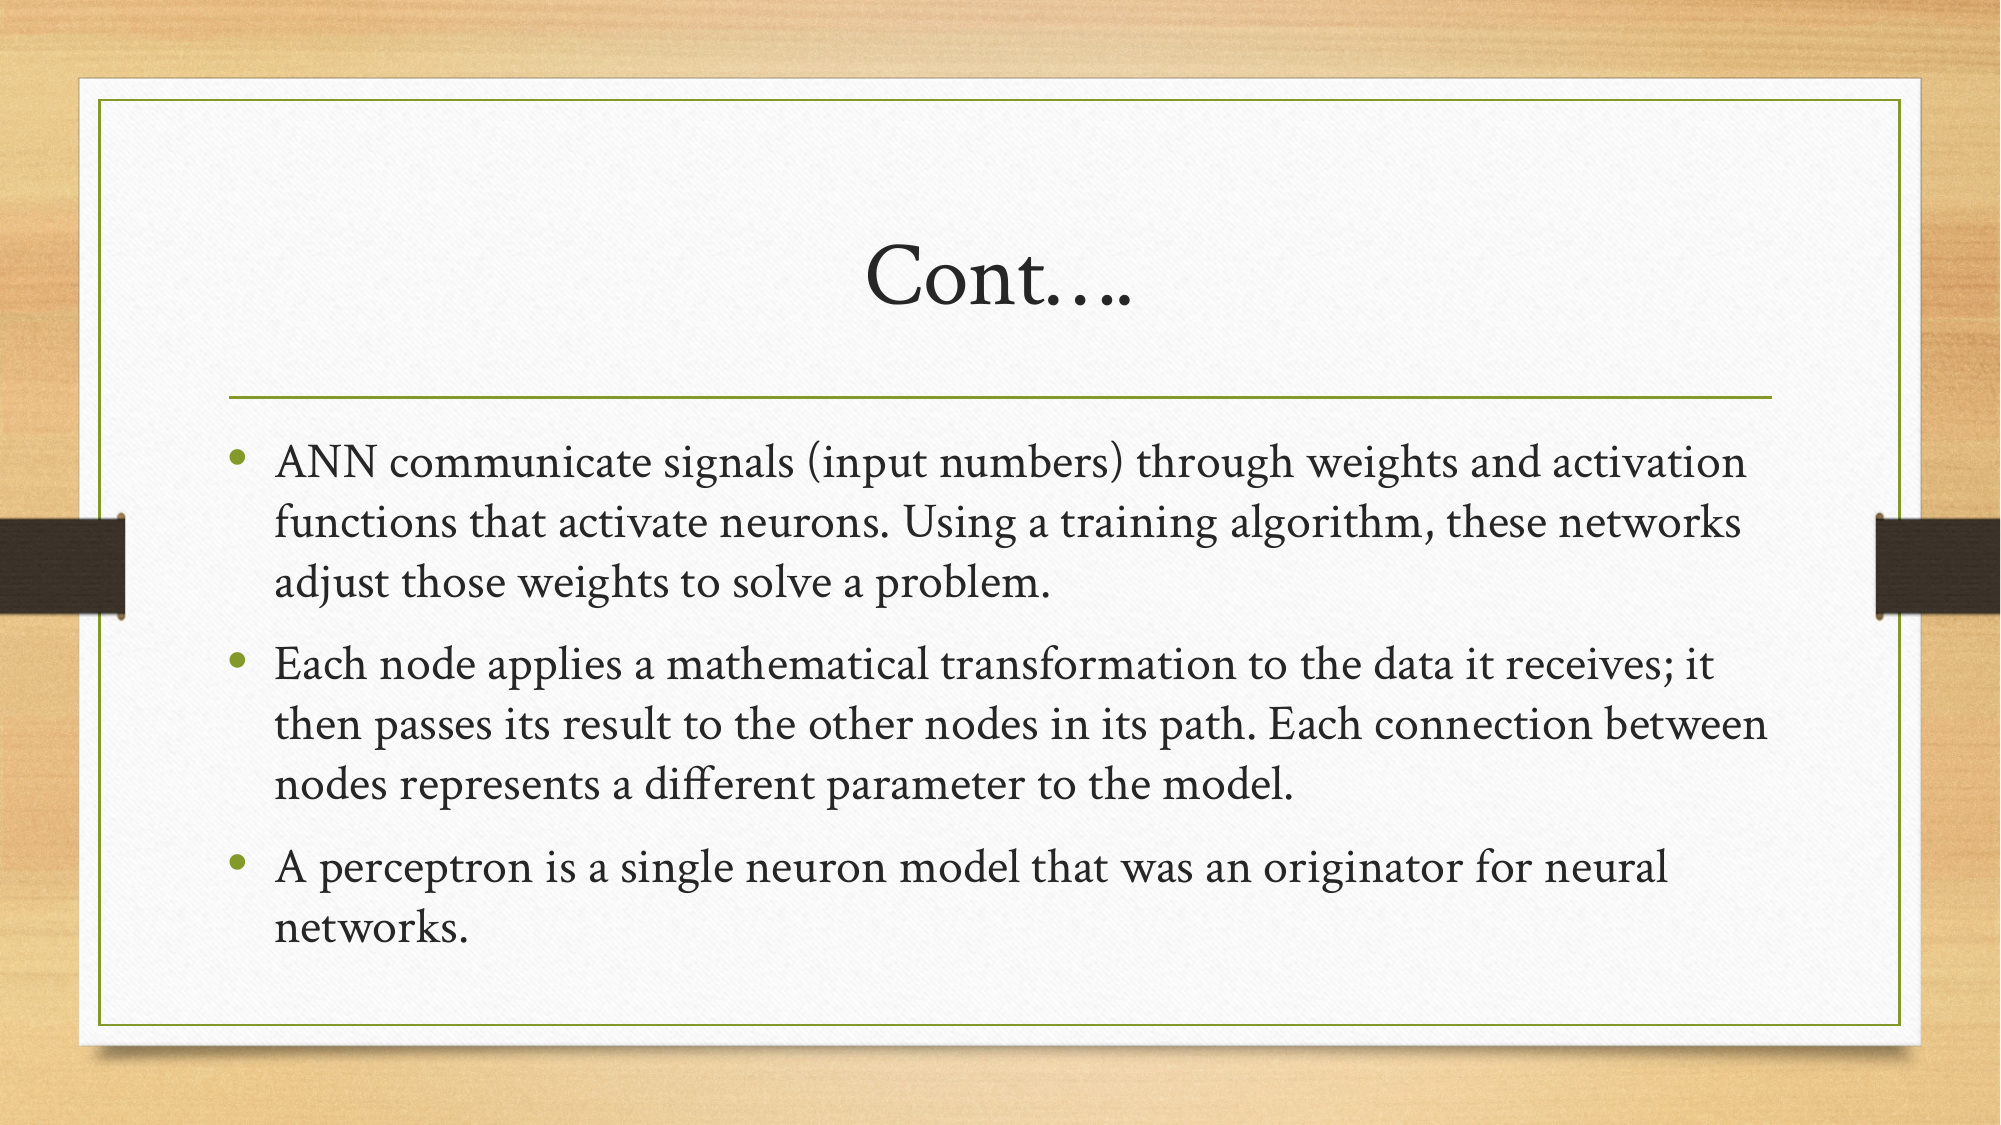

# Cont….
ANN communicate signals (input numbers) through weights and activation functions that activate neurons. Using a training algorithm, these networks adjust those weights to solve a problem.
Each node applies a mathematical transformation to the data it receives; it then passes its result to the other nodes in its path. Each connection between nodes represents a different parameter to the model.
A perceptron is a single neuron model that was an originator for neural networks.